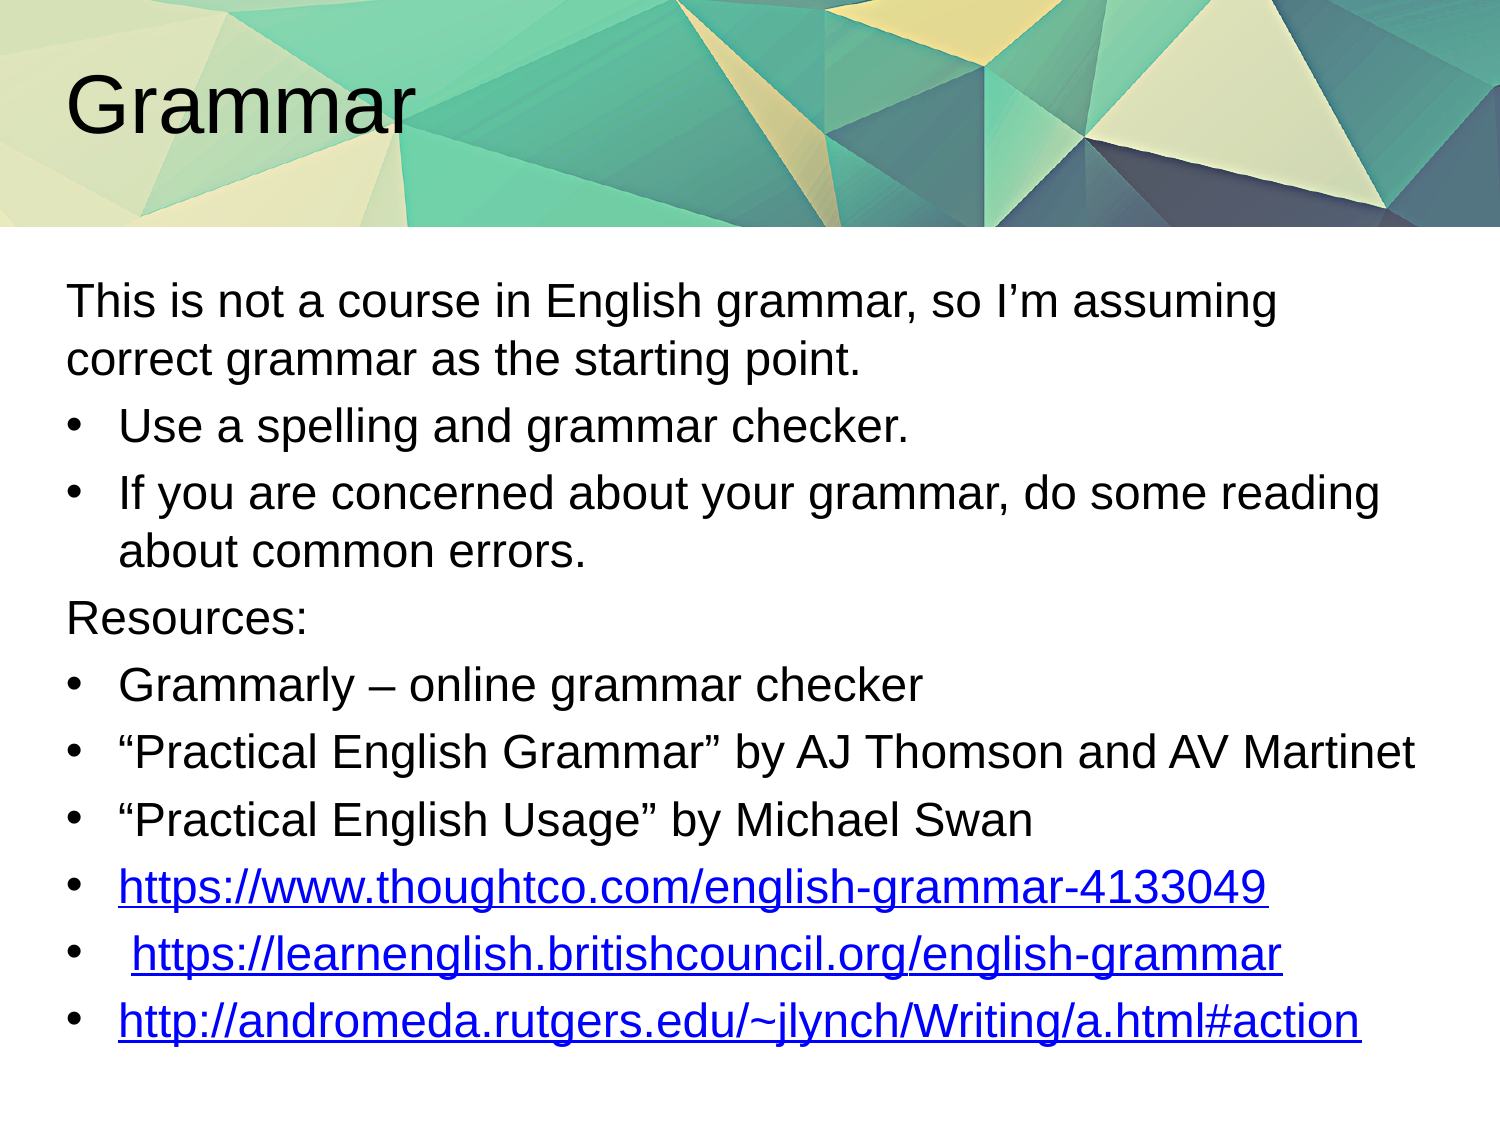

# Grammar
This is not a course in English grammar, so I’m assuming correct grammar as the starting point.
Use a spelling and grammar checker.
If you are concerned about your grammar, do some reading about common errors.
Resources:
Grammarly – online grammar checker
“Practical English Grammar” by AJ Thomson and AV Martinet
“Practical English Usage” by Michael Swan
https://www.thoughtco.com/english-grammar-4133049
 https://learnenglish.britishcouncil.org/english-grammar
http://andromeda.rutgers.edu/~jlynch/Writing/a.html#action